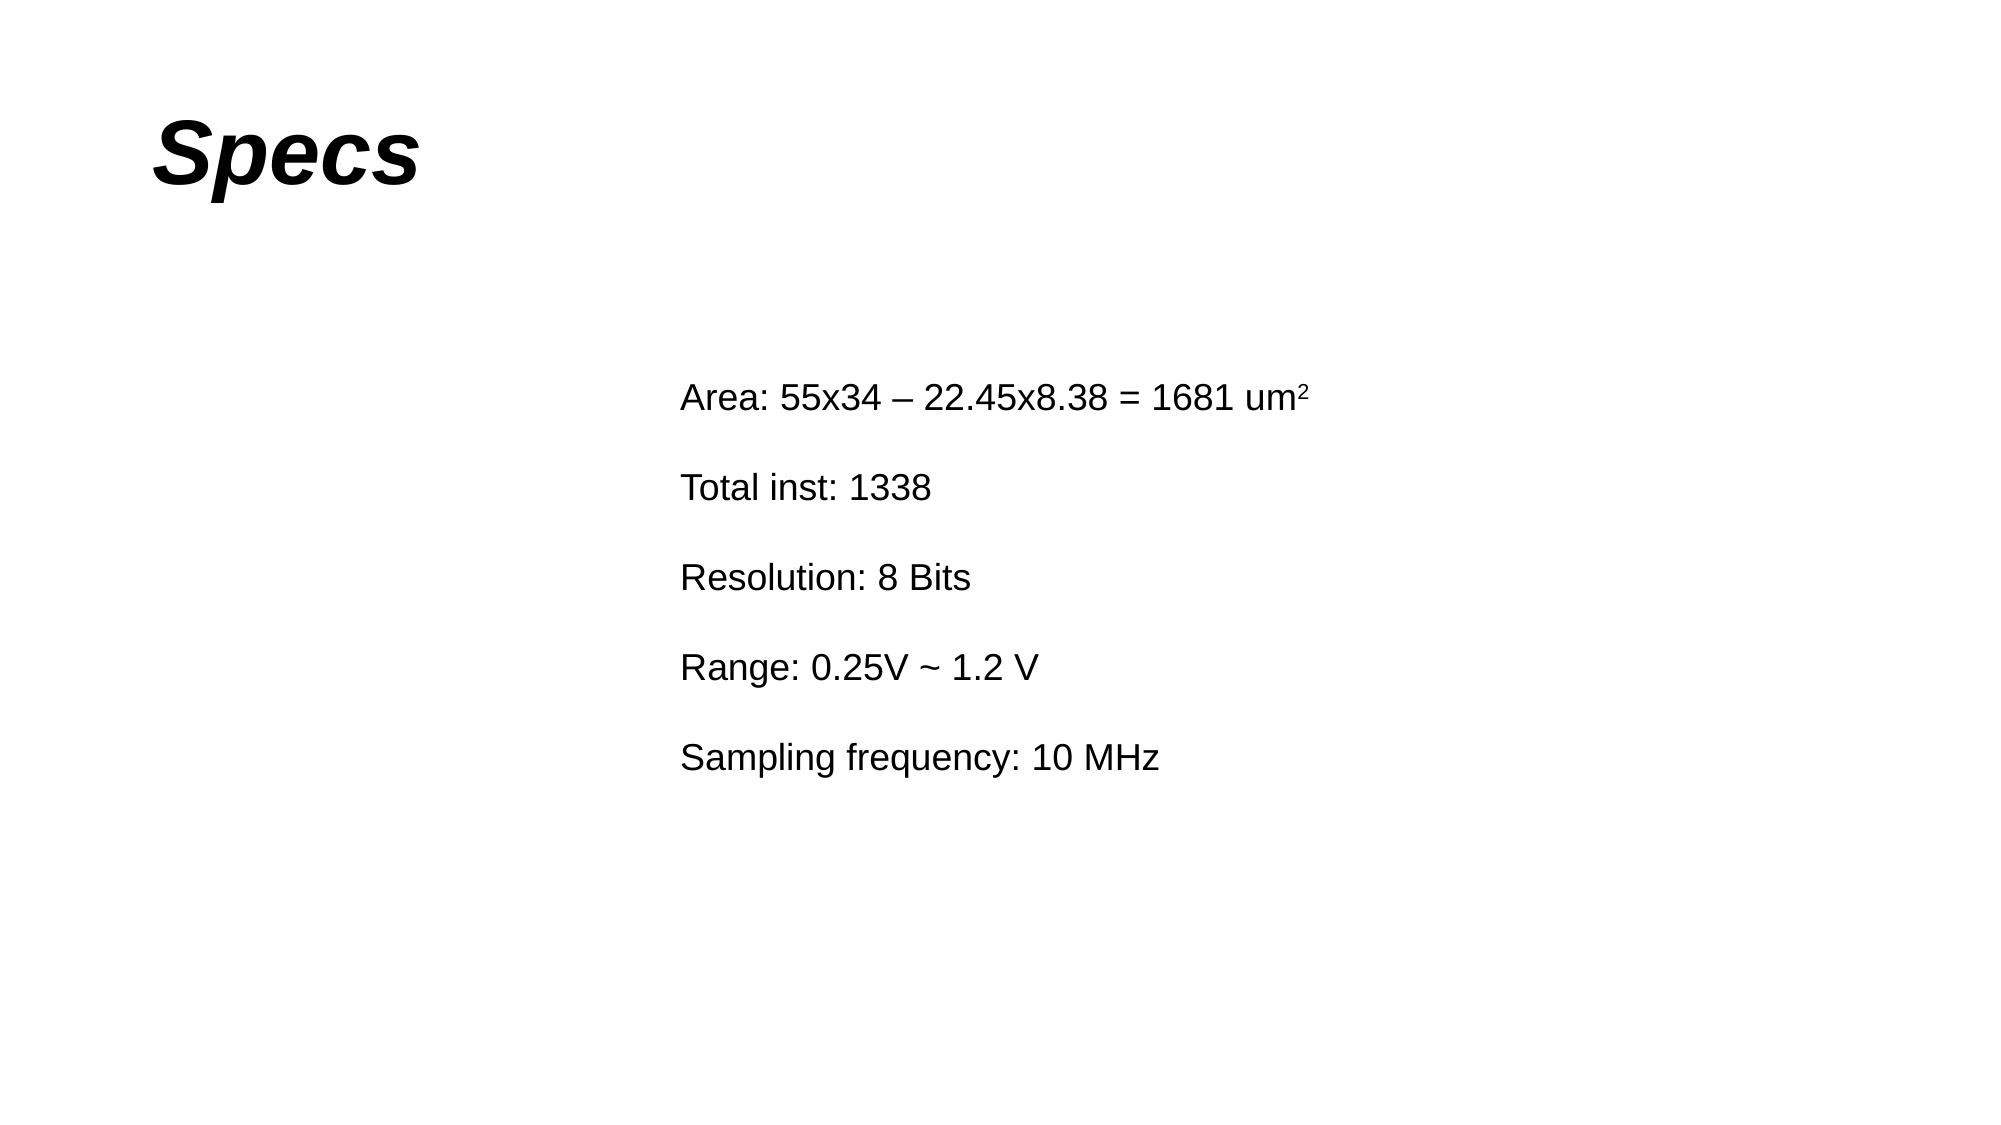

# Specs
Area: 55x34 – 22.45x8.38 = 1681 um2
Total inst: 1338

Resolution: 8 Bits

Range: 0.25V ~ 1.2 V
Sampling frequency: 10 MHz